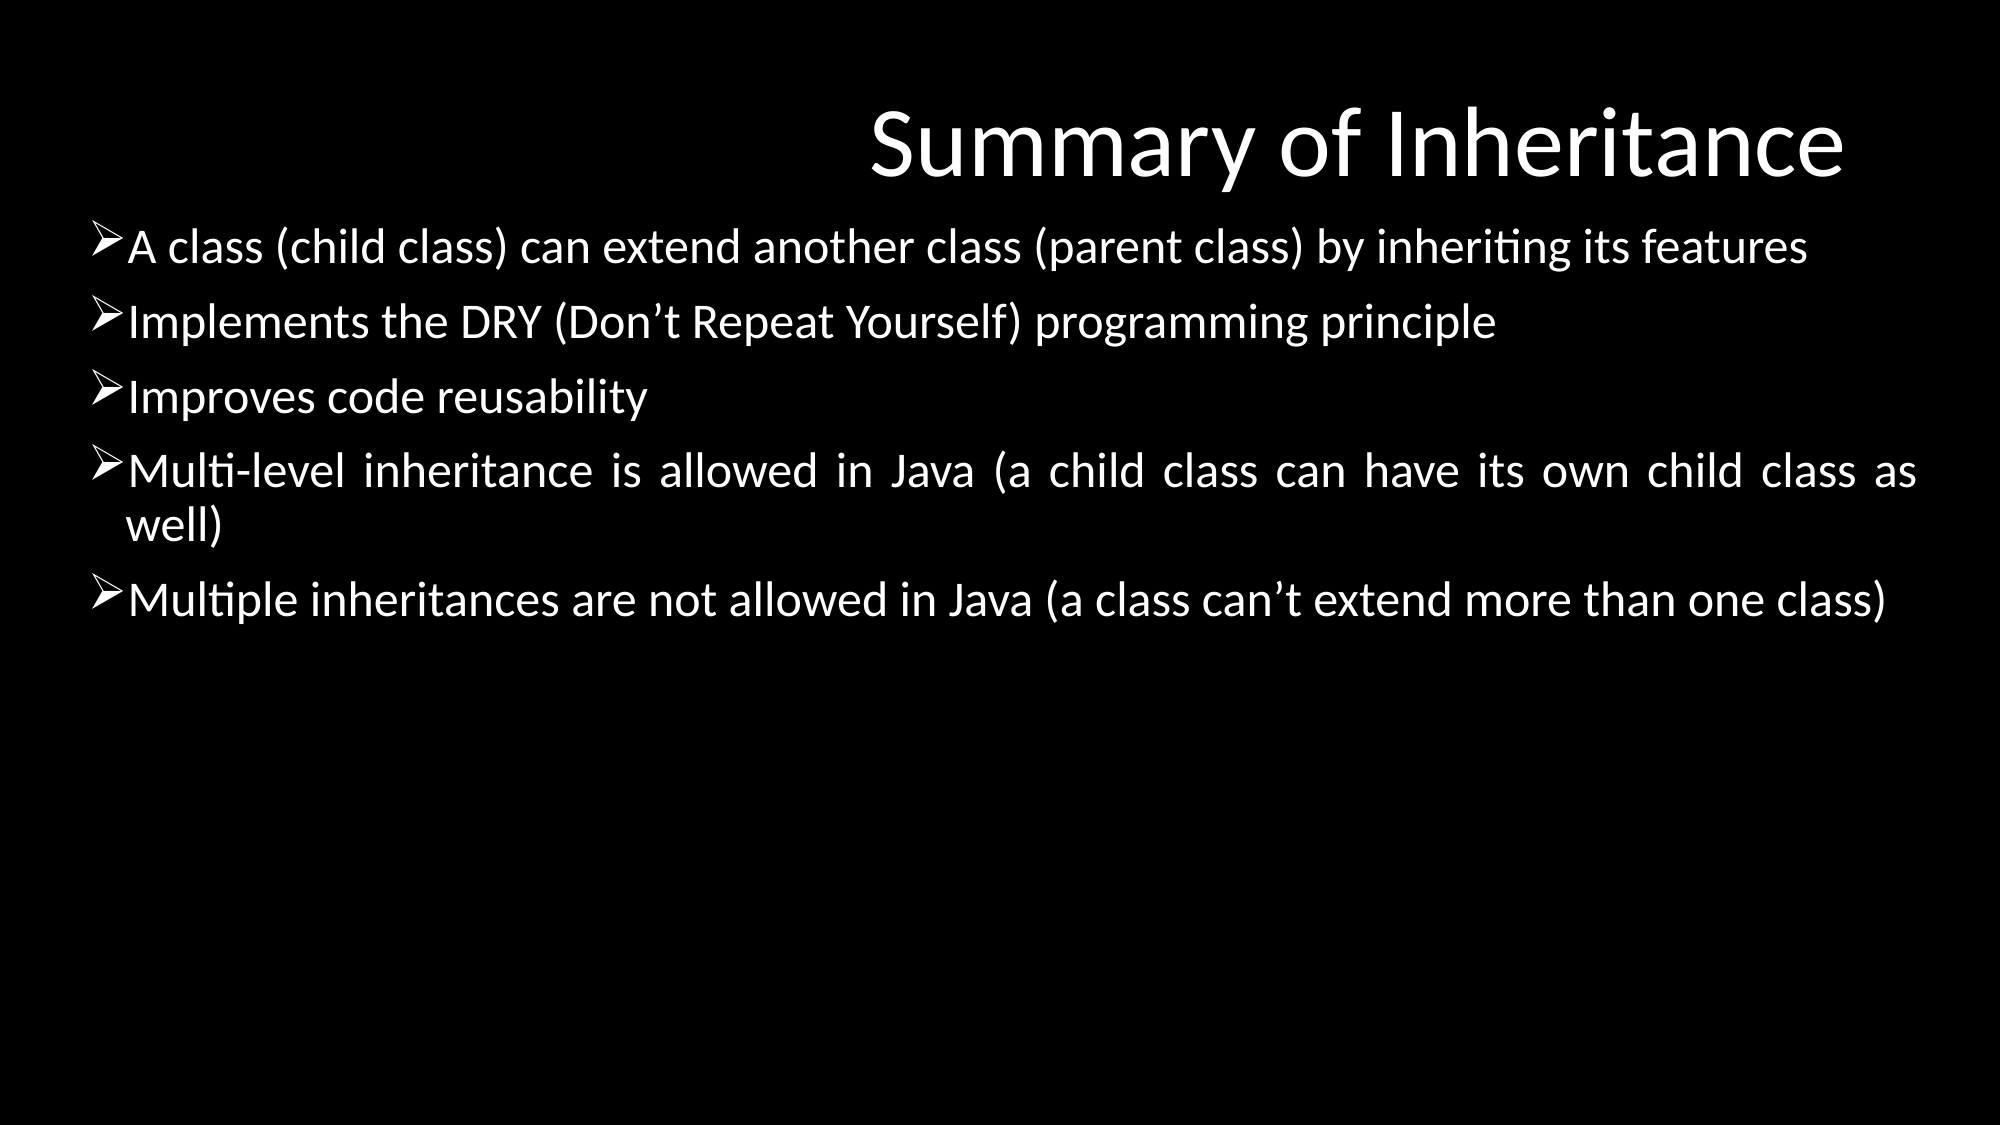

# Summary of Inheritance
A class (child class) can extend another class (parent class) by inheriting its features
Implements the DRY (Don’t Repeat Yourself) programming principle
Improves code reusability
Multi-level inheritance is allowed in Java (a child class can have its own child class as well)
Multiple inheritances are not allowed in Java (a class can’t extend more than one class)